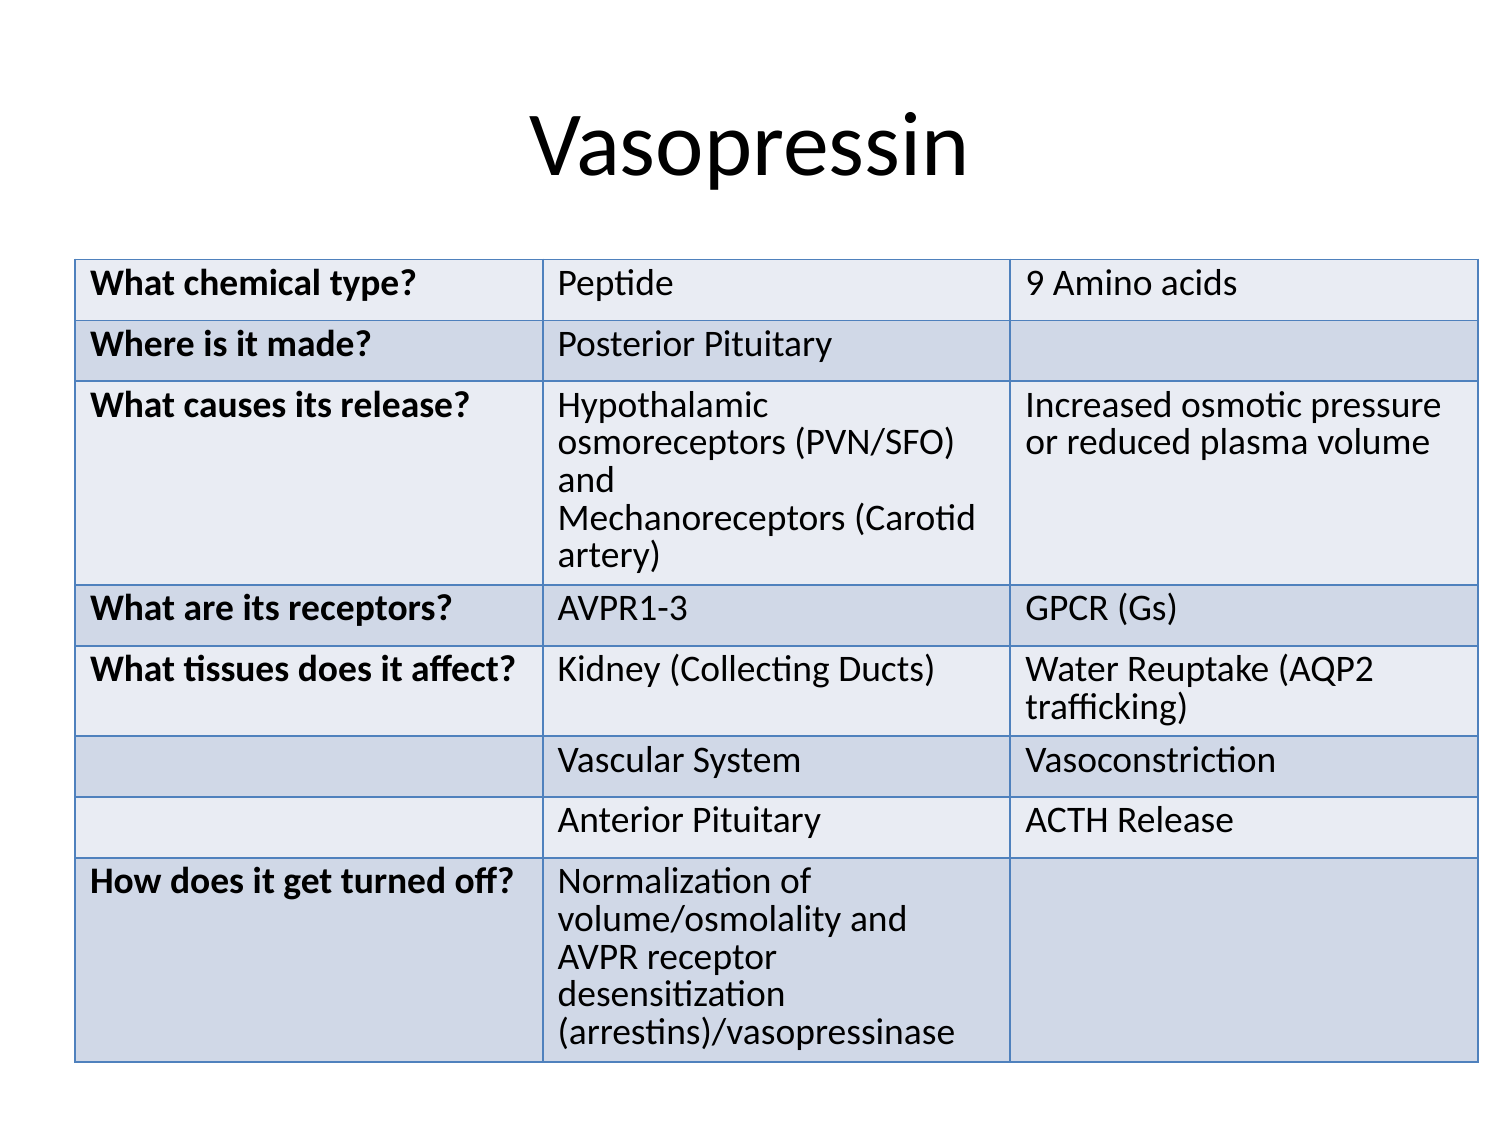

# Vasopressin
| What chemical type? | Peptide | 9 Amino acids |
| --- | --- | --- |
| Where is it made? | Posterior Pituitary |  |
| What causes its release? | Hypothalamic osmoreceptors (PVN/SFO) and Mechanoreceptors (Carotid artery) | Increased osmotic pressure or reduced plasma volume |
| What are its receptors? | AVPR1-3 | GPCR (Gs) |
| What tissues does it affect? | Kidney (Collecting Ducts) | Water Reuptake (AQP2 trafficking) |
|  | Vascular System | Vasoconstriction |
|  | Anterior Pituitary | ACTH Release |
| How does it get turned off? | Normalization of volume/osmolality and AVPR receptor desensitization (arrestins)/vasopressinase |  |